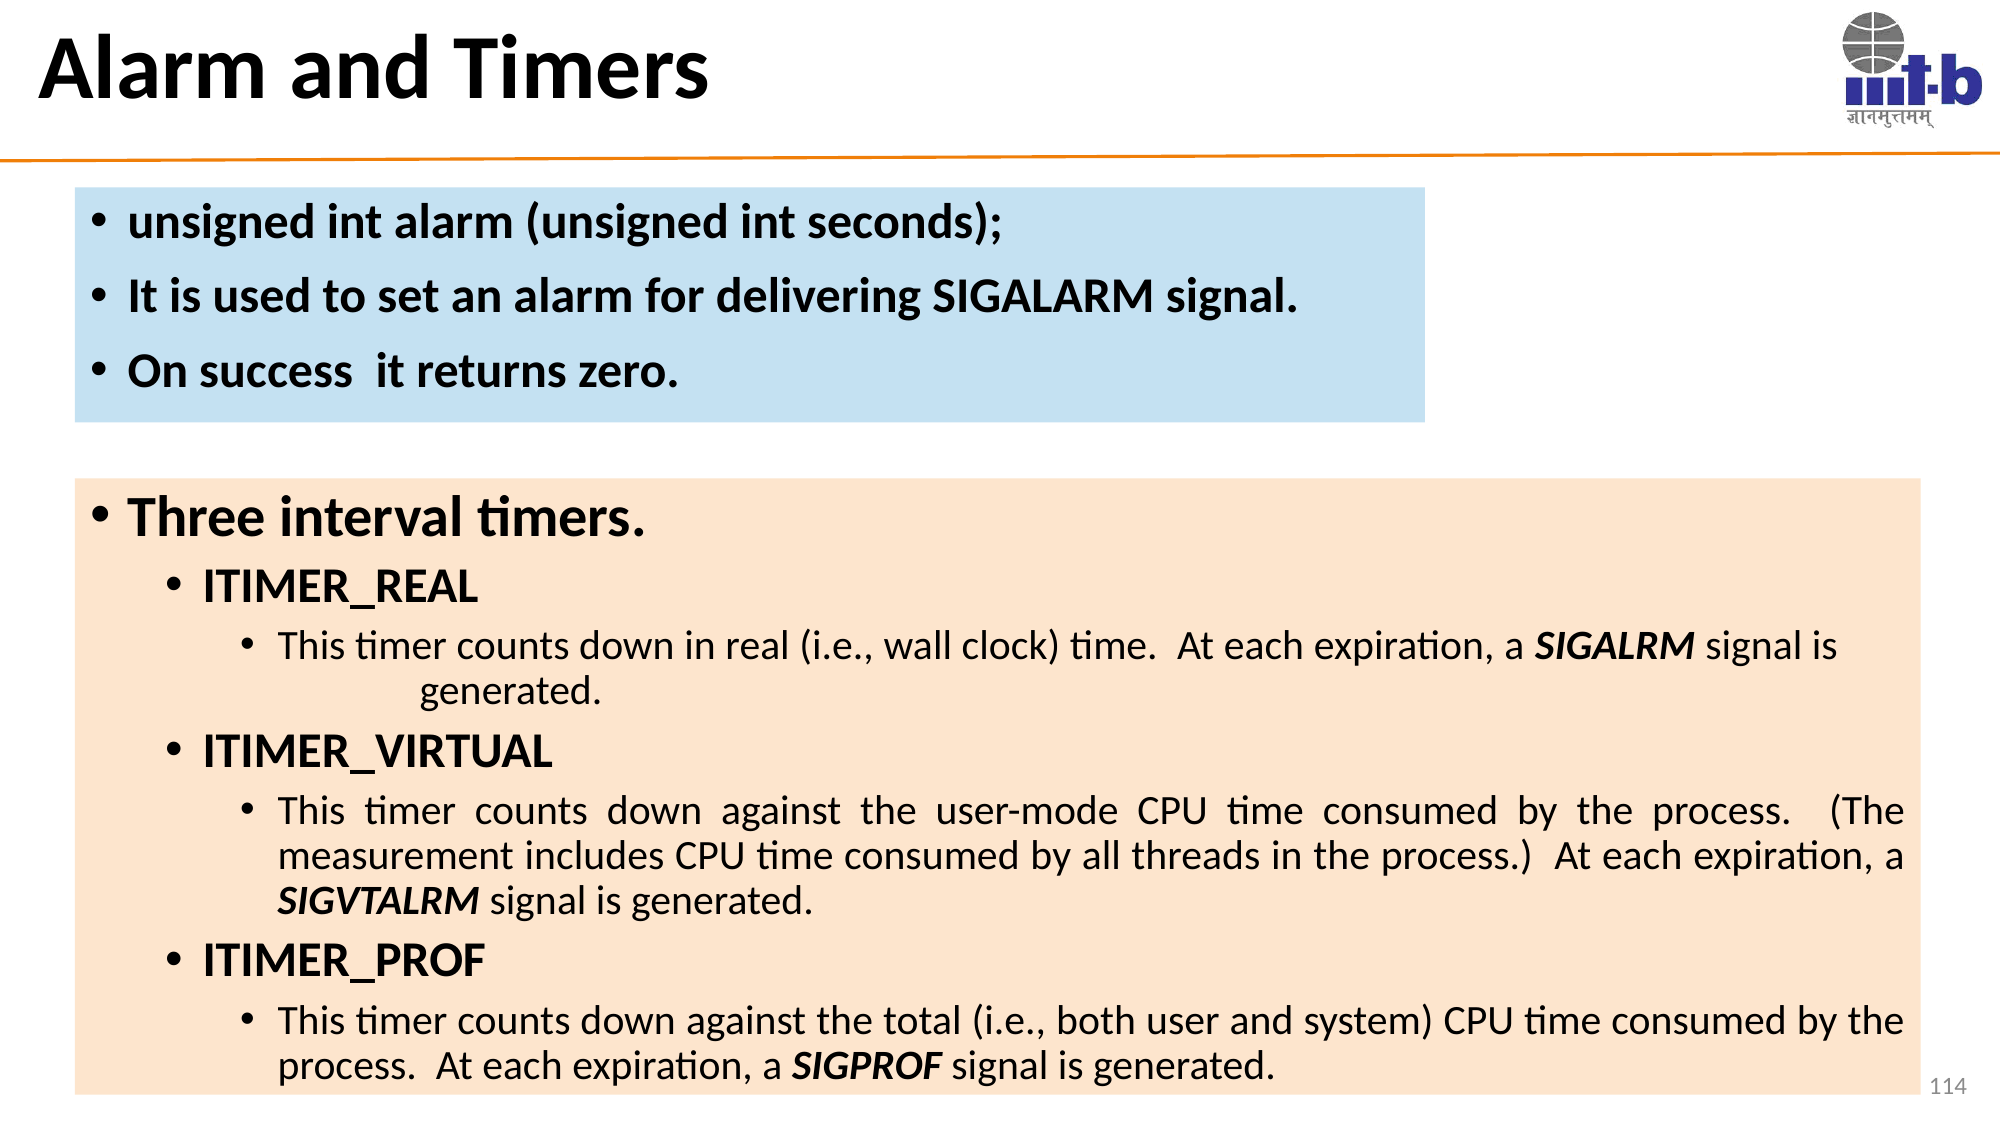

# Alarm and Timers
unsigned int alarm (unsigned int seconds);
It is used to set an alarm for delivering SIGALARM signal.
On success  it returns zero.
Three interval timers.
ITIMER_REAL
This timer counts down in real (i.e., wall clock) time.  At each expiration, a SIGALRM signal is                       generated.
ITIMER_VIRTUAL
This timer counts down against the user-mode CPU time consumed by the process.  (The measurement includes CPU time consumed by all threads in the process.)  At each expiration, a SIGVTALRM signal is generated.
ITIMER_PROF
This timer counts down against the total (i.e., both user and system) CPU time consumed by the process.  At each expiration, a SIGPROF signal is generated.
114